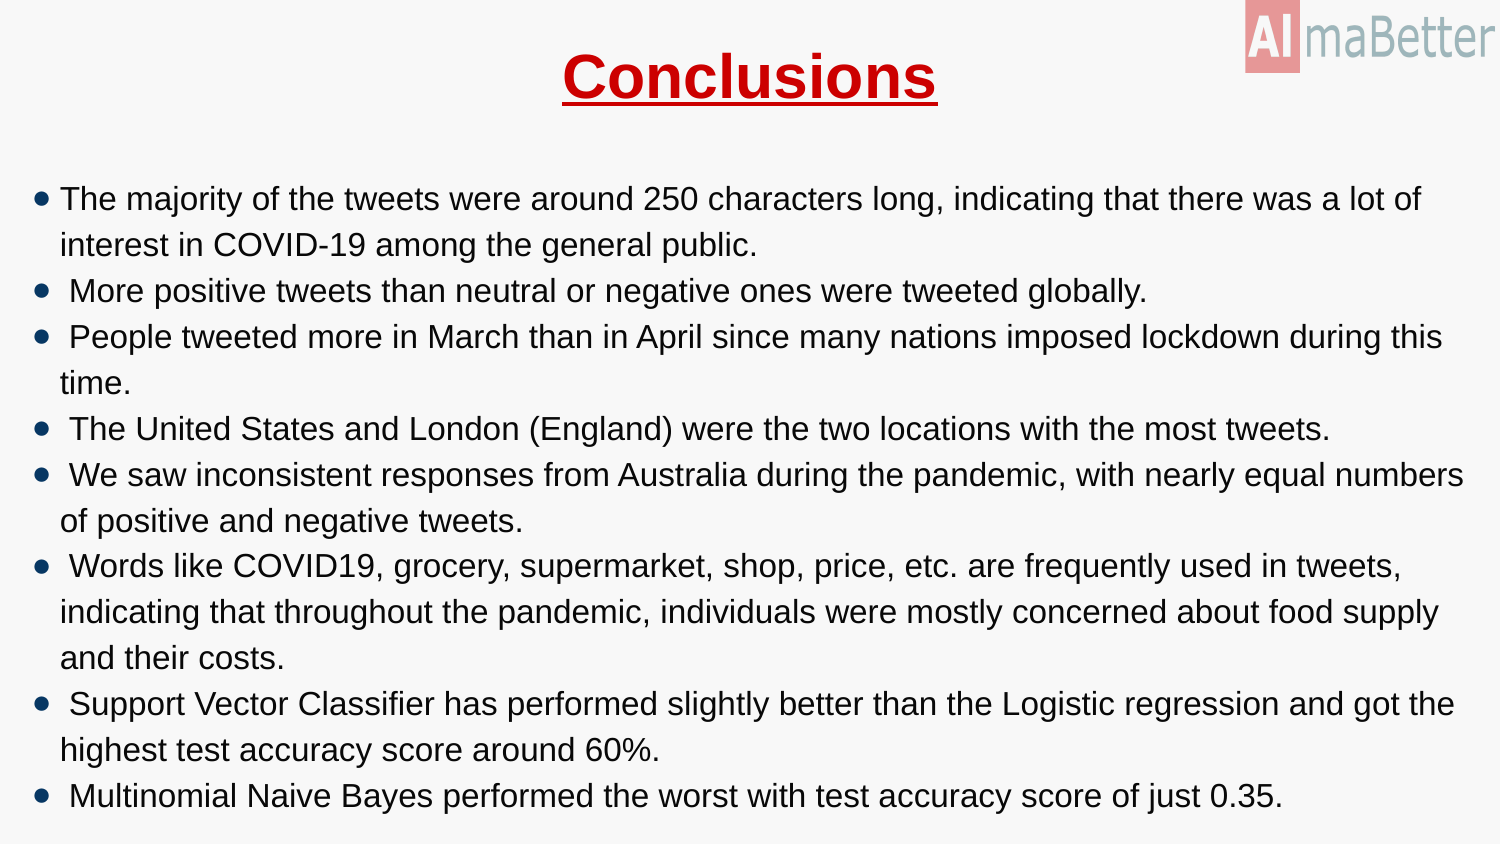

# Conclusions
The majority of the tweets were around 250 characters long, indicating that there was a lot of interest in COVID-19 among the general public.
 More positive tweets than neutral or negative ones were tweeted globally.
 People tweeted more in March than in April since many nations imposed lockdown during this time.
 The United States and London (England) were the two locations with the most tweets.
 We saw inconsistent responses from Australia during the pandemic, with nearly equal numbers of positive and negative tweets.
 Words like COVID19, grocery, supermarket, shop, price, etc. are frequently used in tweets, indicating that throughout the pandemic, individuals were mostly concerned about food supply and their costs.
 Support Vector Classifier has performed slightly better than the Logistic regression and got the highest test accuracy score around 60%.
 Multinomial Naive Bayes performed the worst with test accuracy score of just 0.35.